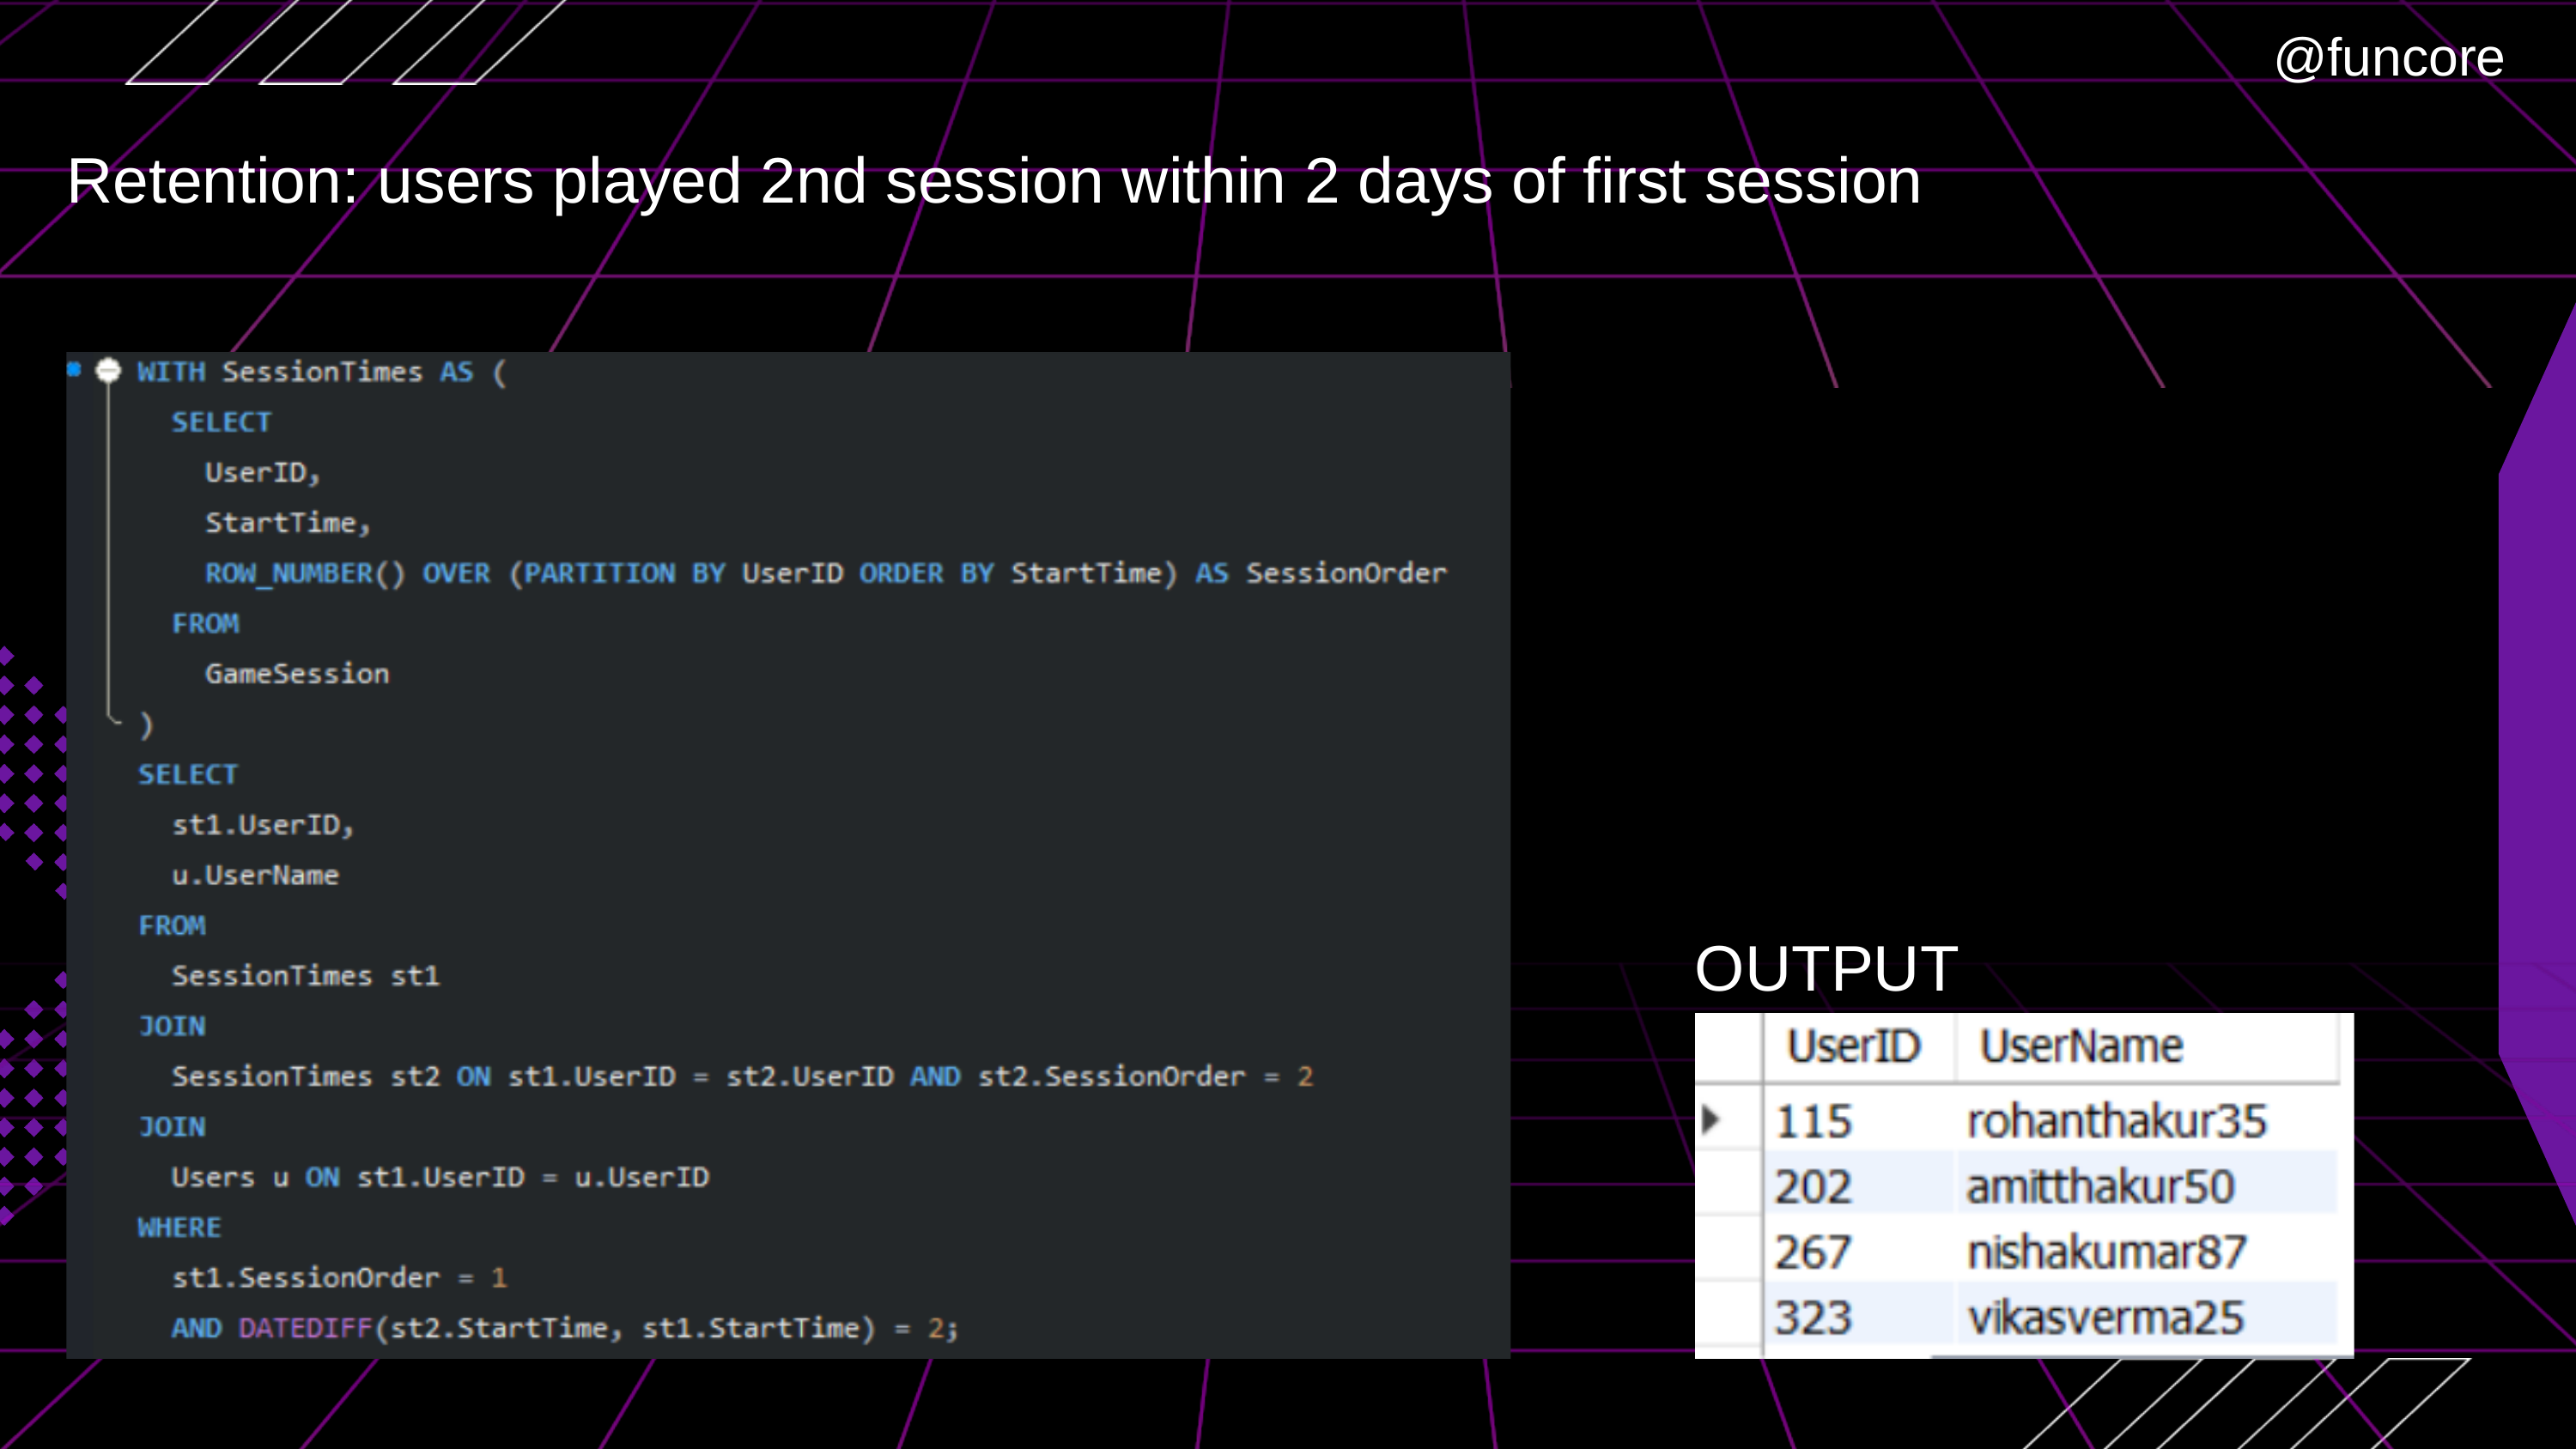

@funcore
Retention: users played 2nd session within 2 days of first session

OUTPUT